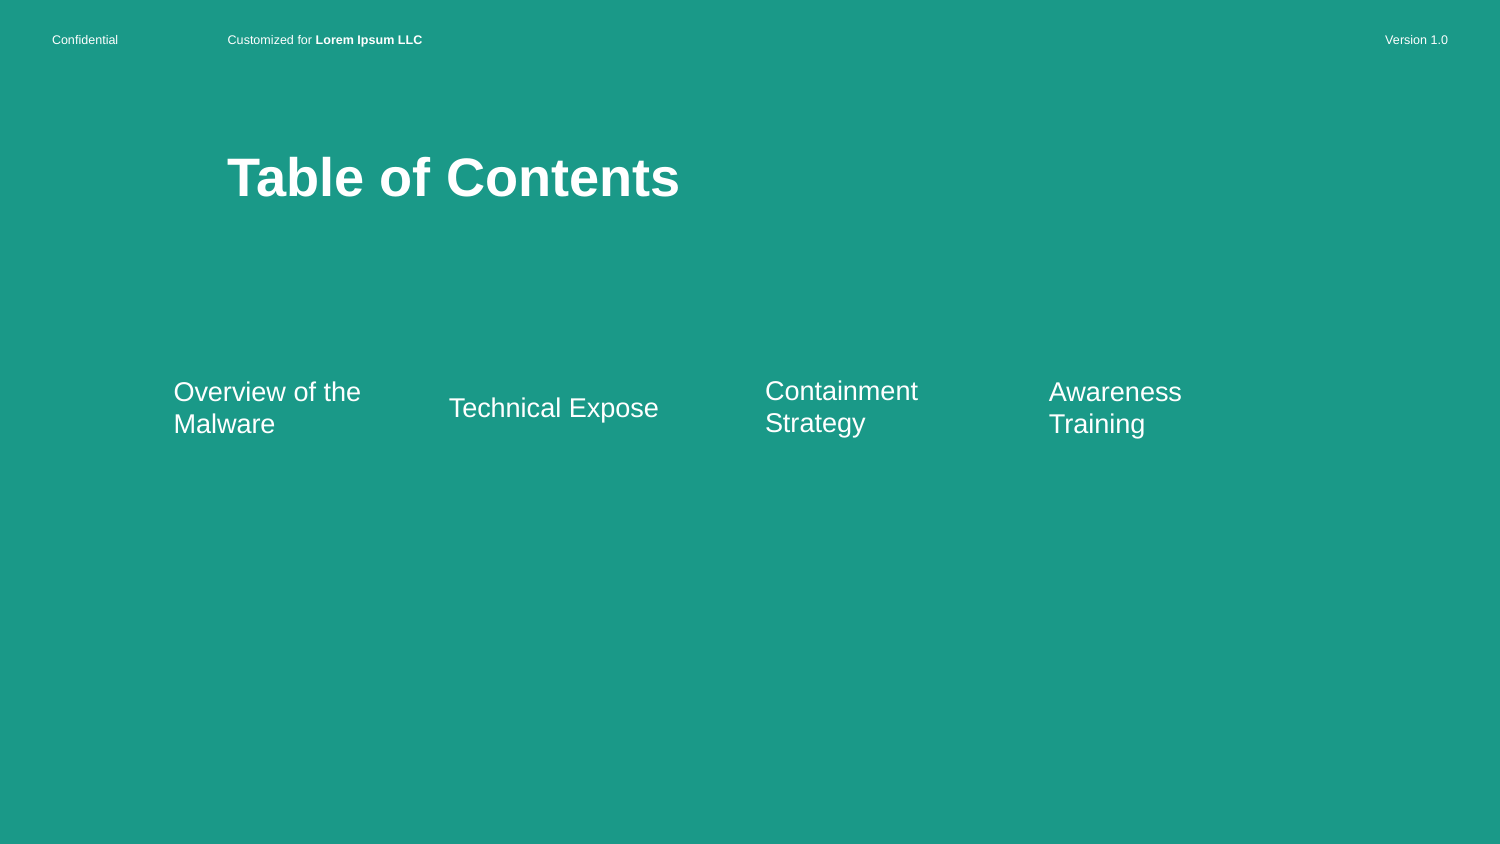

# Table of Contents
Containment Strategy
Overview of the Malware
Technical Expose
Awareness Training